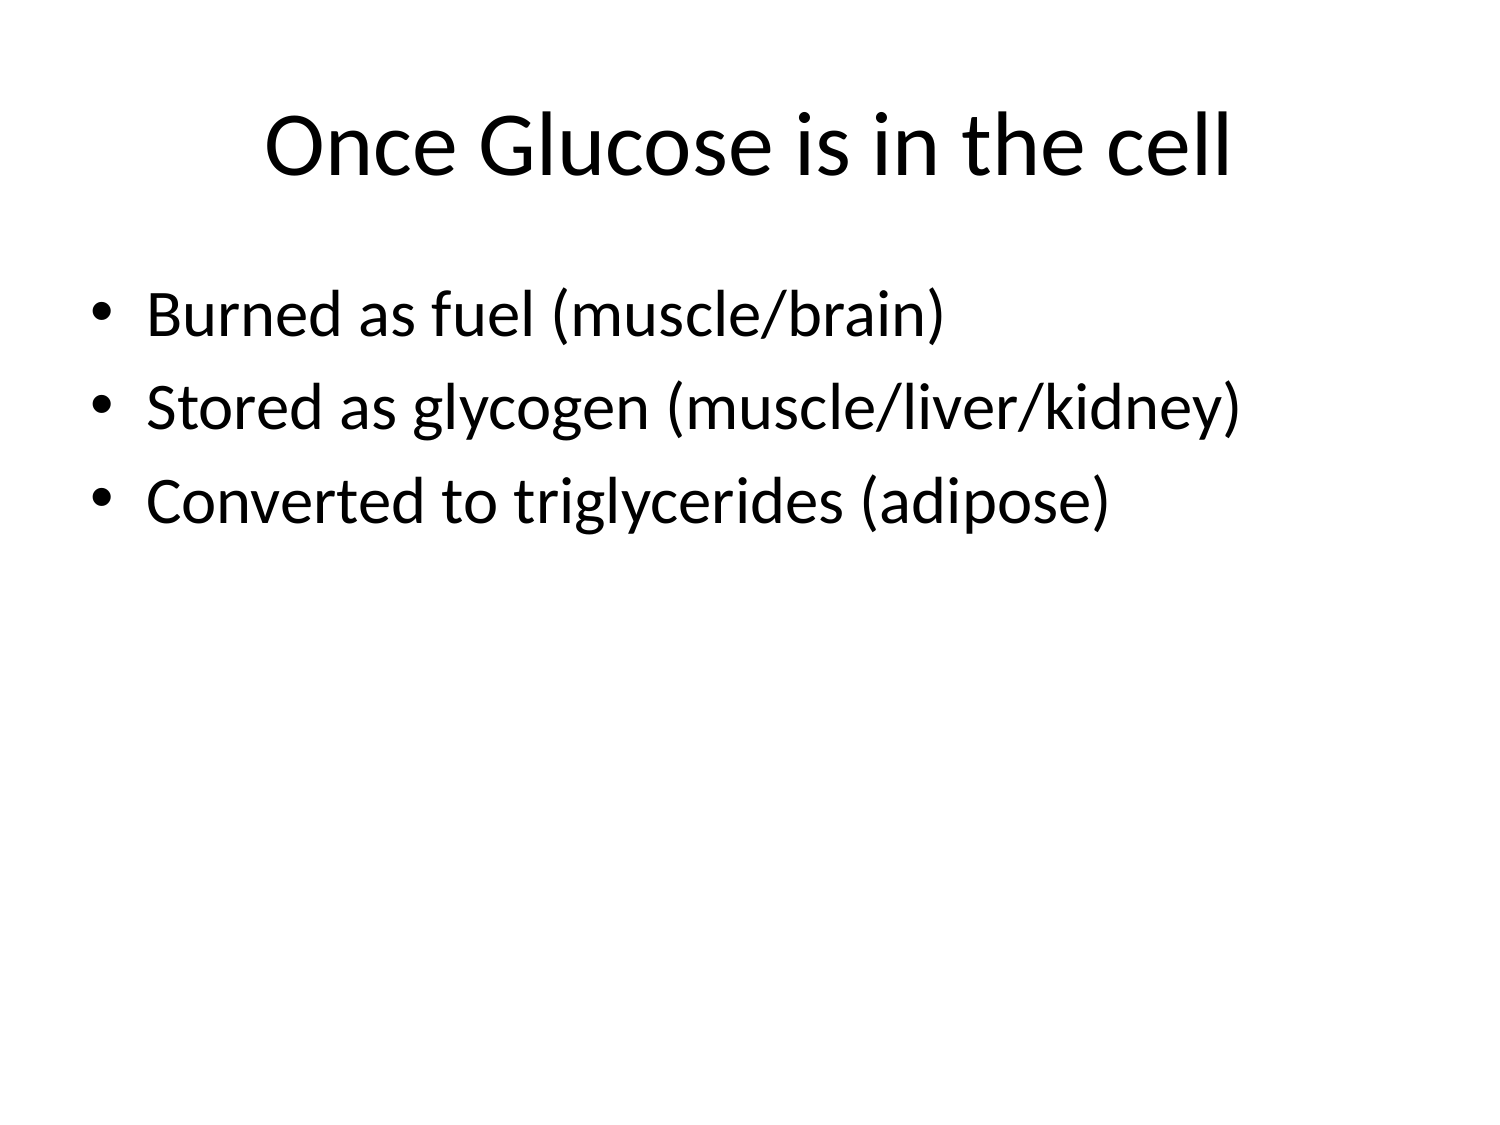

# Once Glucose is in the cell
Burned as fuel (muscle/brain)
Stored as glycogen (muscle/liver/kidney)
Converted to triglycerides (adipose)